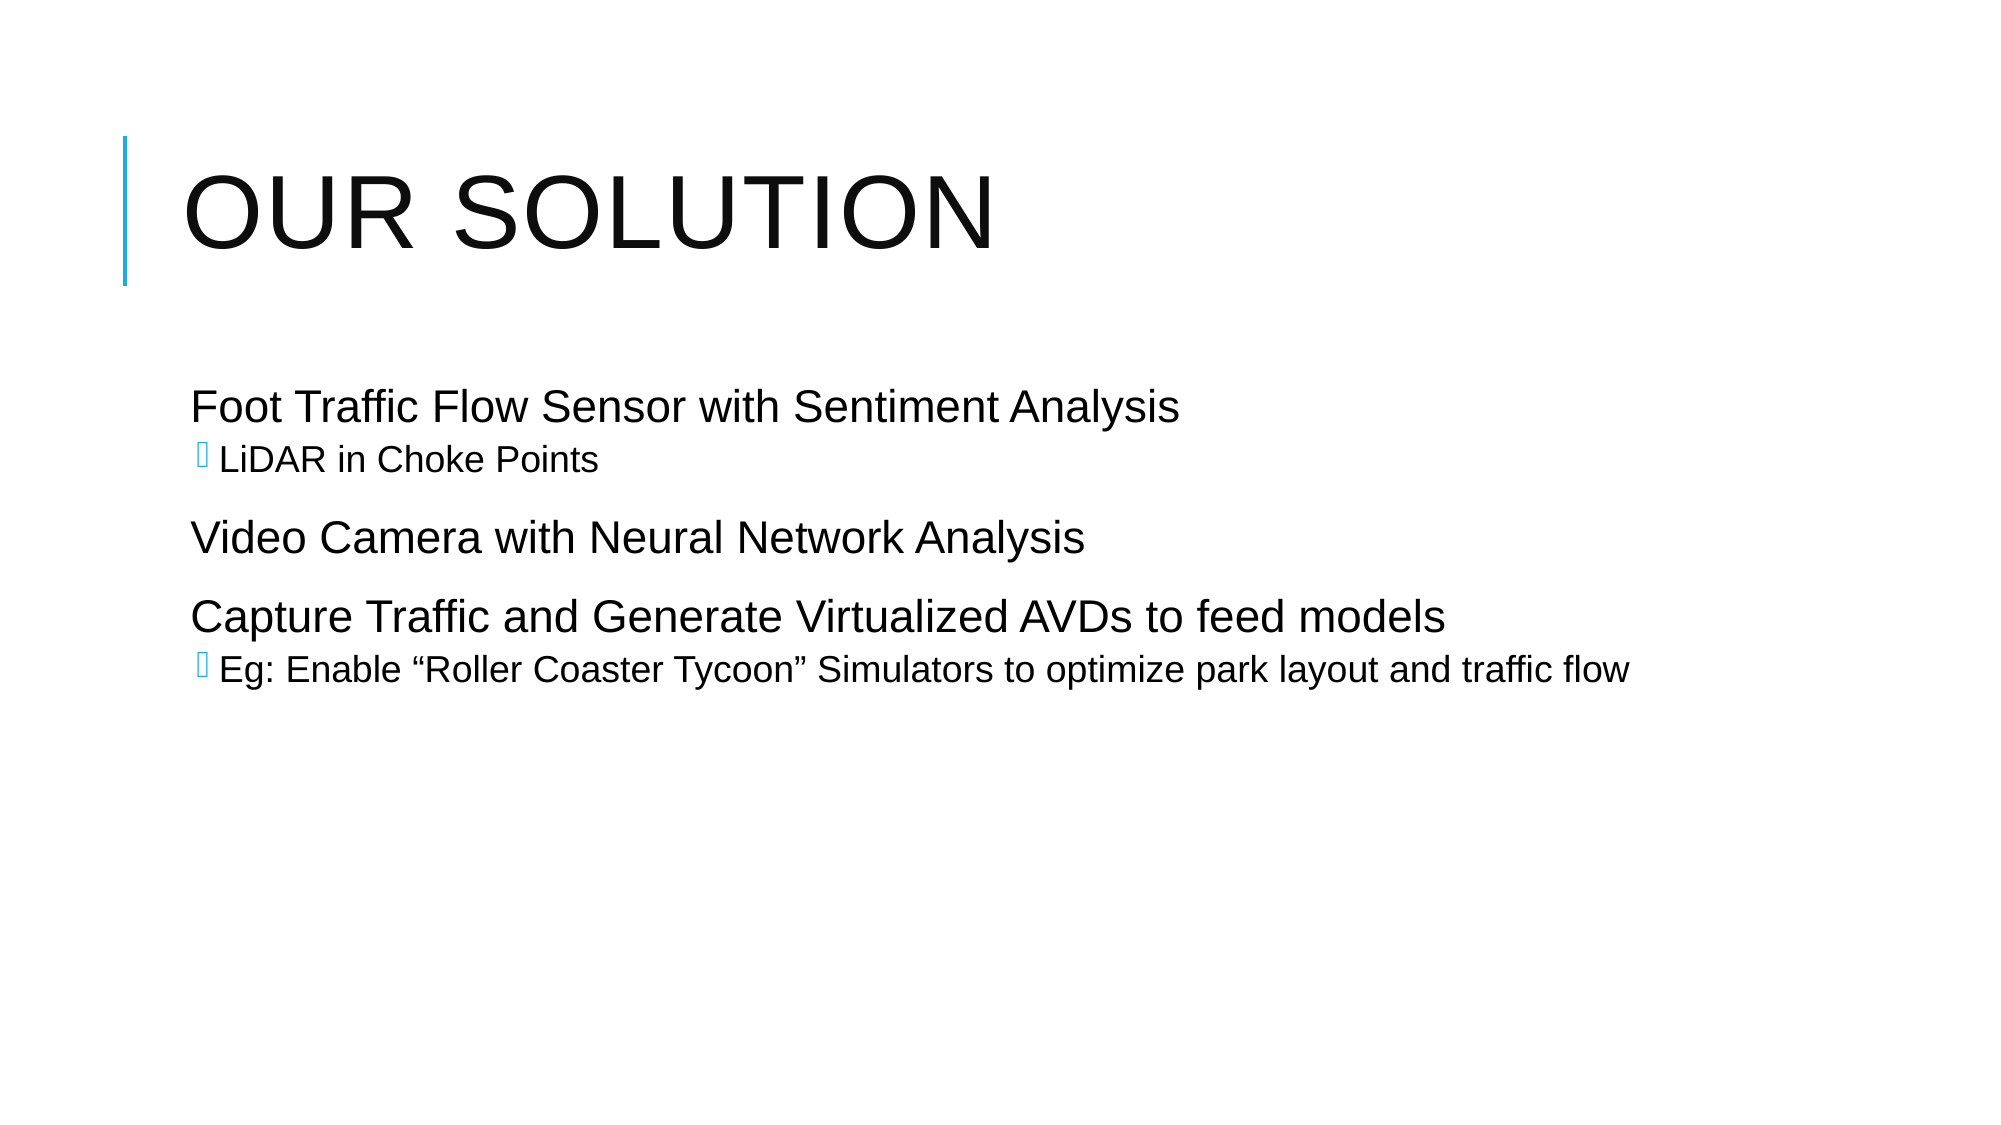

# Our Solution
Foot Traffic Flow Sensor with Sentiment Analysis
LiDAR in Choke Points
Video Camera with Neural Network Analysis
Capture Traffic and Generate Virtualized AVDs to feed models
Eg: Enable “Roller Coaster Tycoon” Simulators to optimize park layout and traffic flow